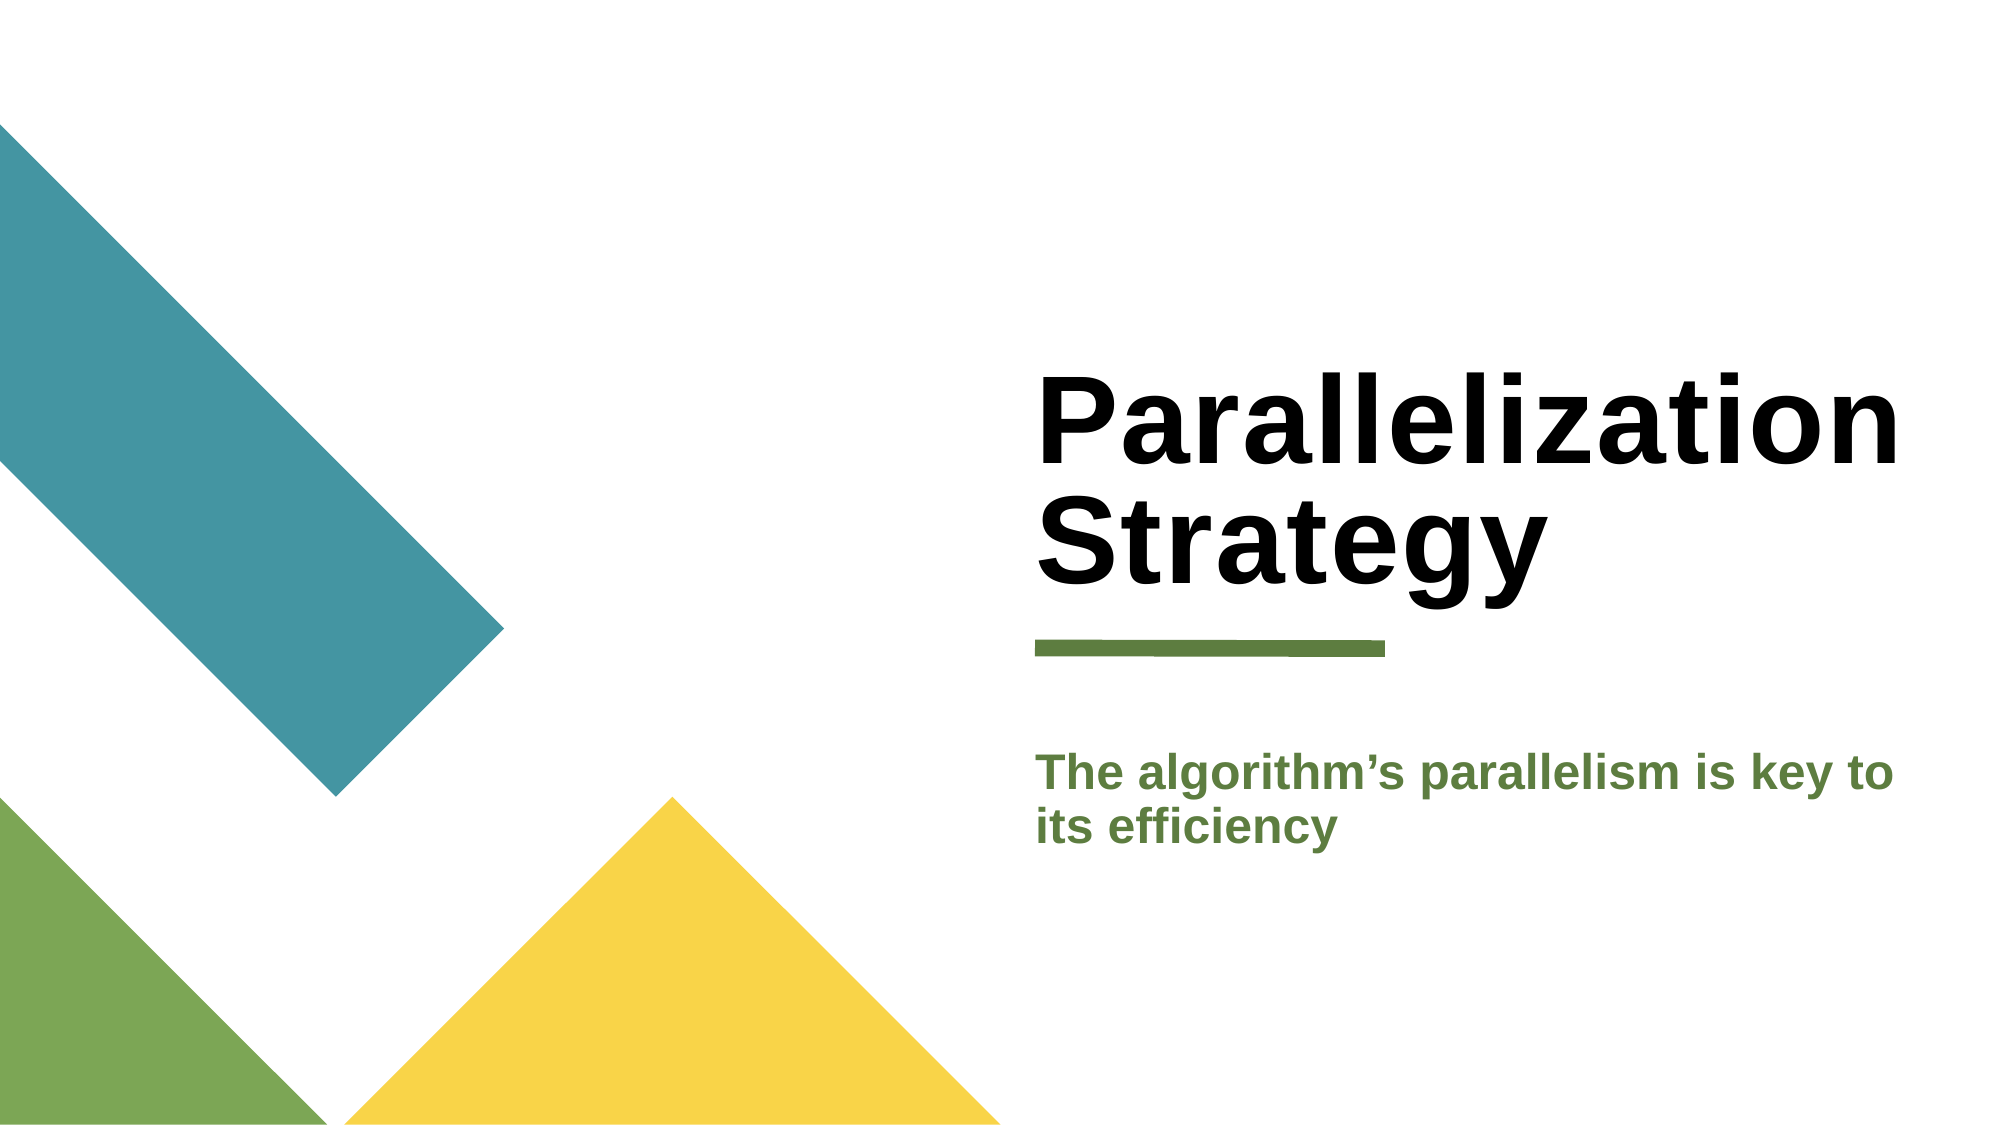

# Parallelization Strategy
The algorithm’s parallelism is key to its efficiency